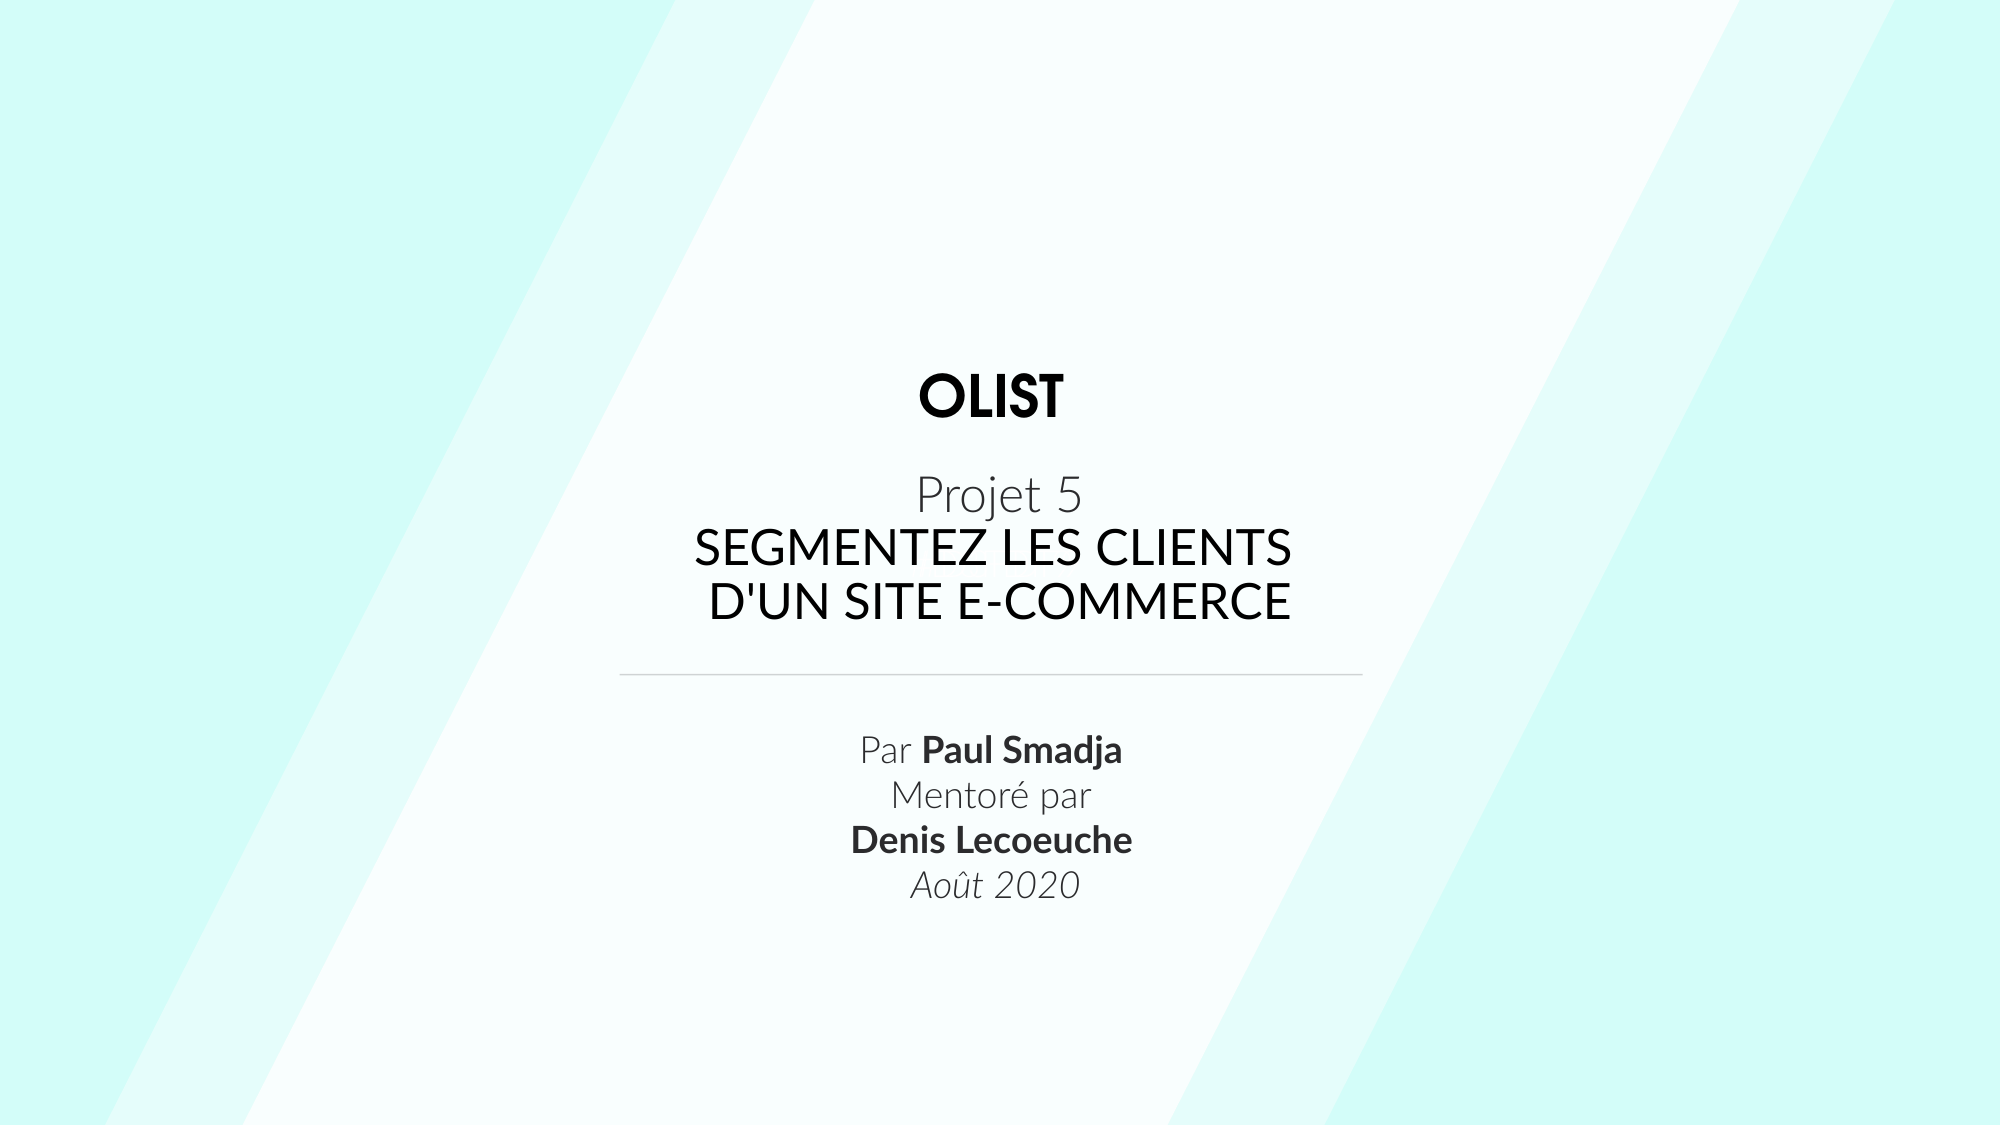

#D3FDF9

#D3FDF9

OLIST
Projet 5
Segmentez les clients
d'un site e-commerce
Par Paul Smadja
Mentoré par
 Denis Lecoeuche
 Août 2020